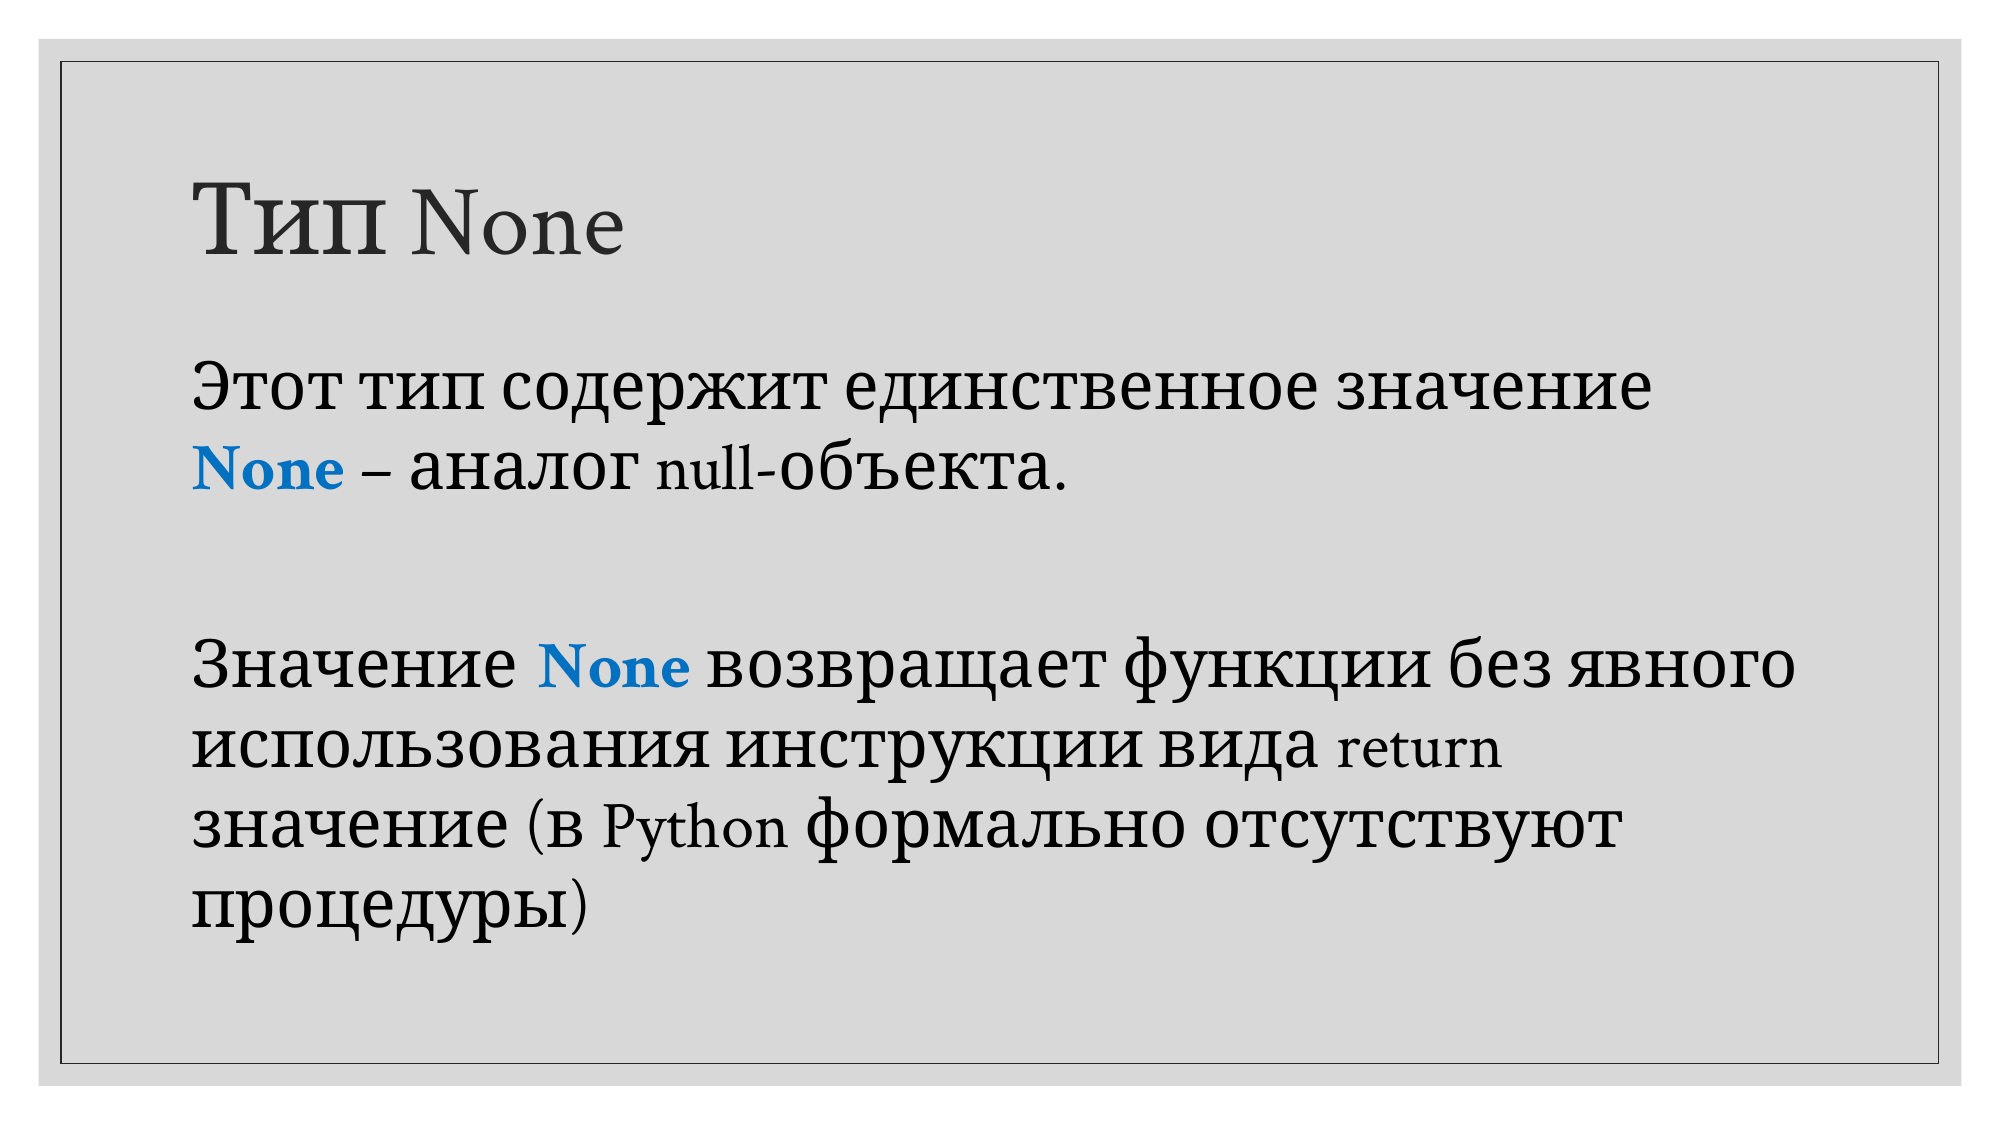

Тип None
Этот тип содержит единственное значение None – аналог null-объекта.

Значение None возвращает функции без явного использования инструкции вида return значение (в Python формально отсутствуют процедуры)